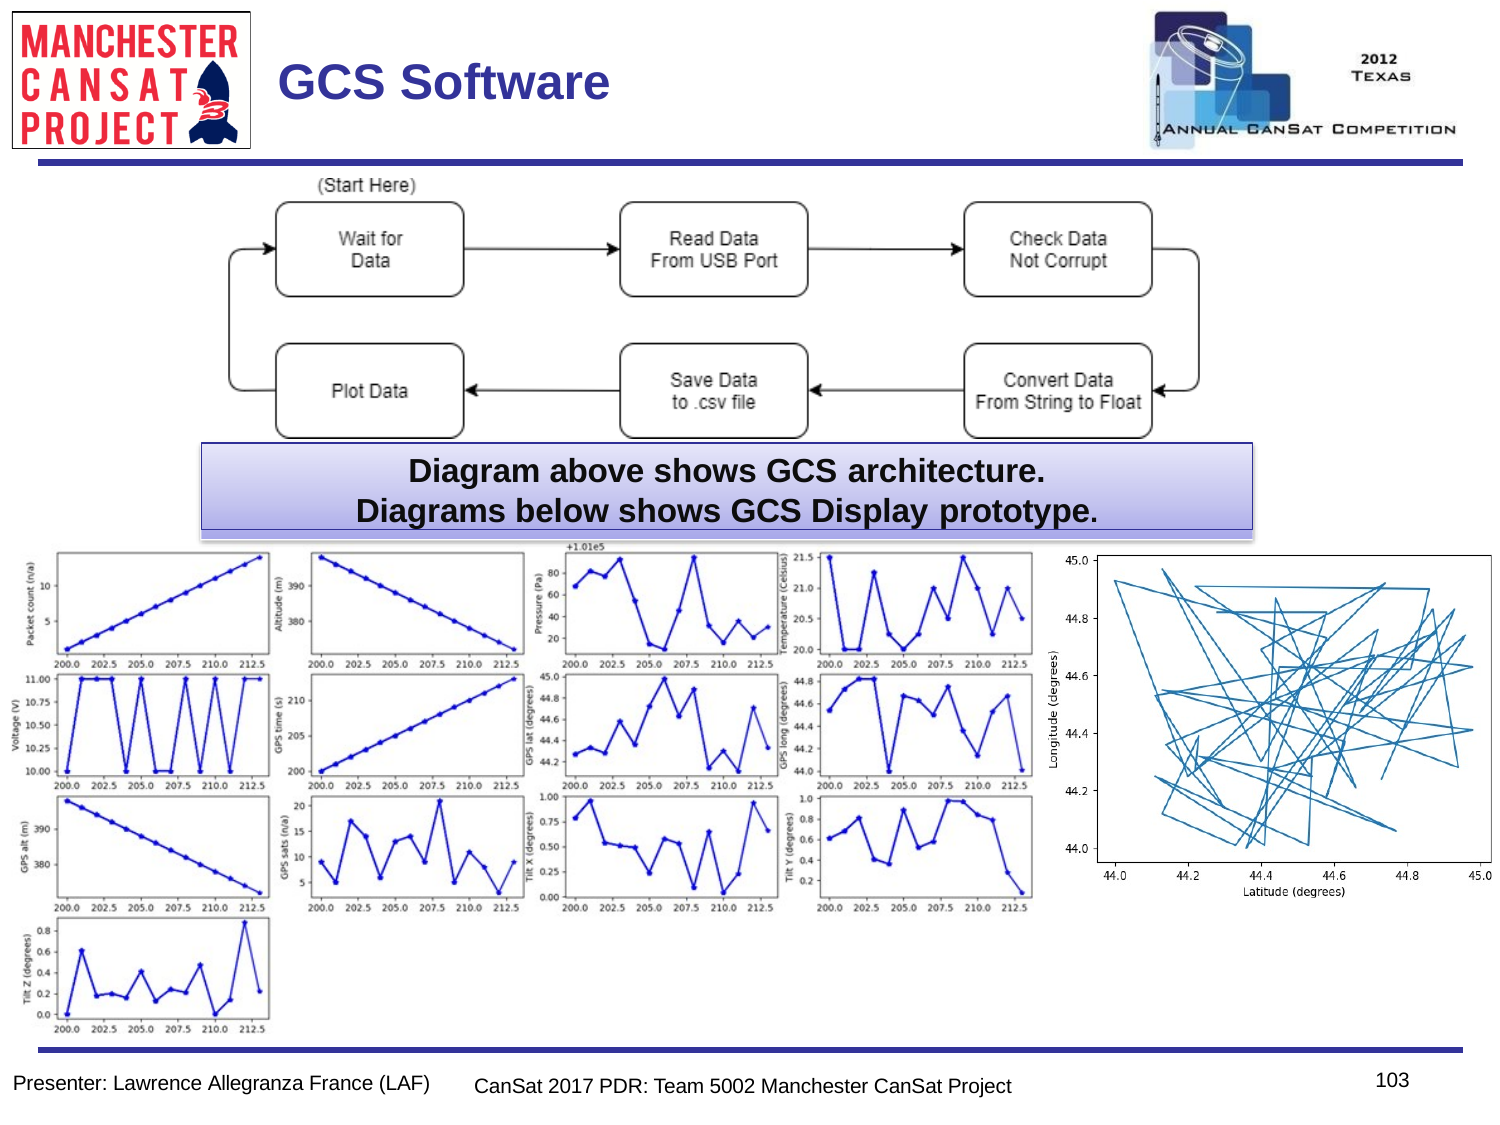

Team Logo
Here
(If You Want)

# GCS Software

Diagram above shows GCS architecture.
Diagrams below shows GCS Display prototype.

103
Presenter: Lawrence Allegranza France (LAF)
CanSat 2017 PDR: Team 5002 Manchester CanSat Project